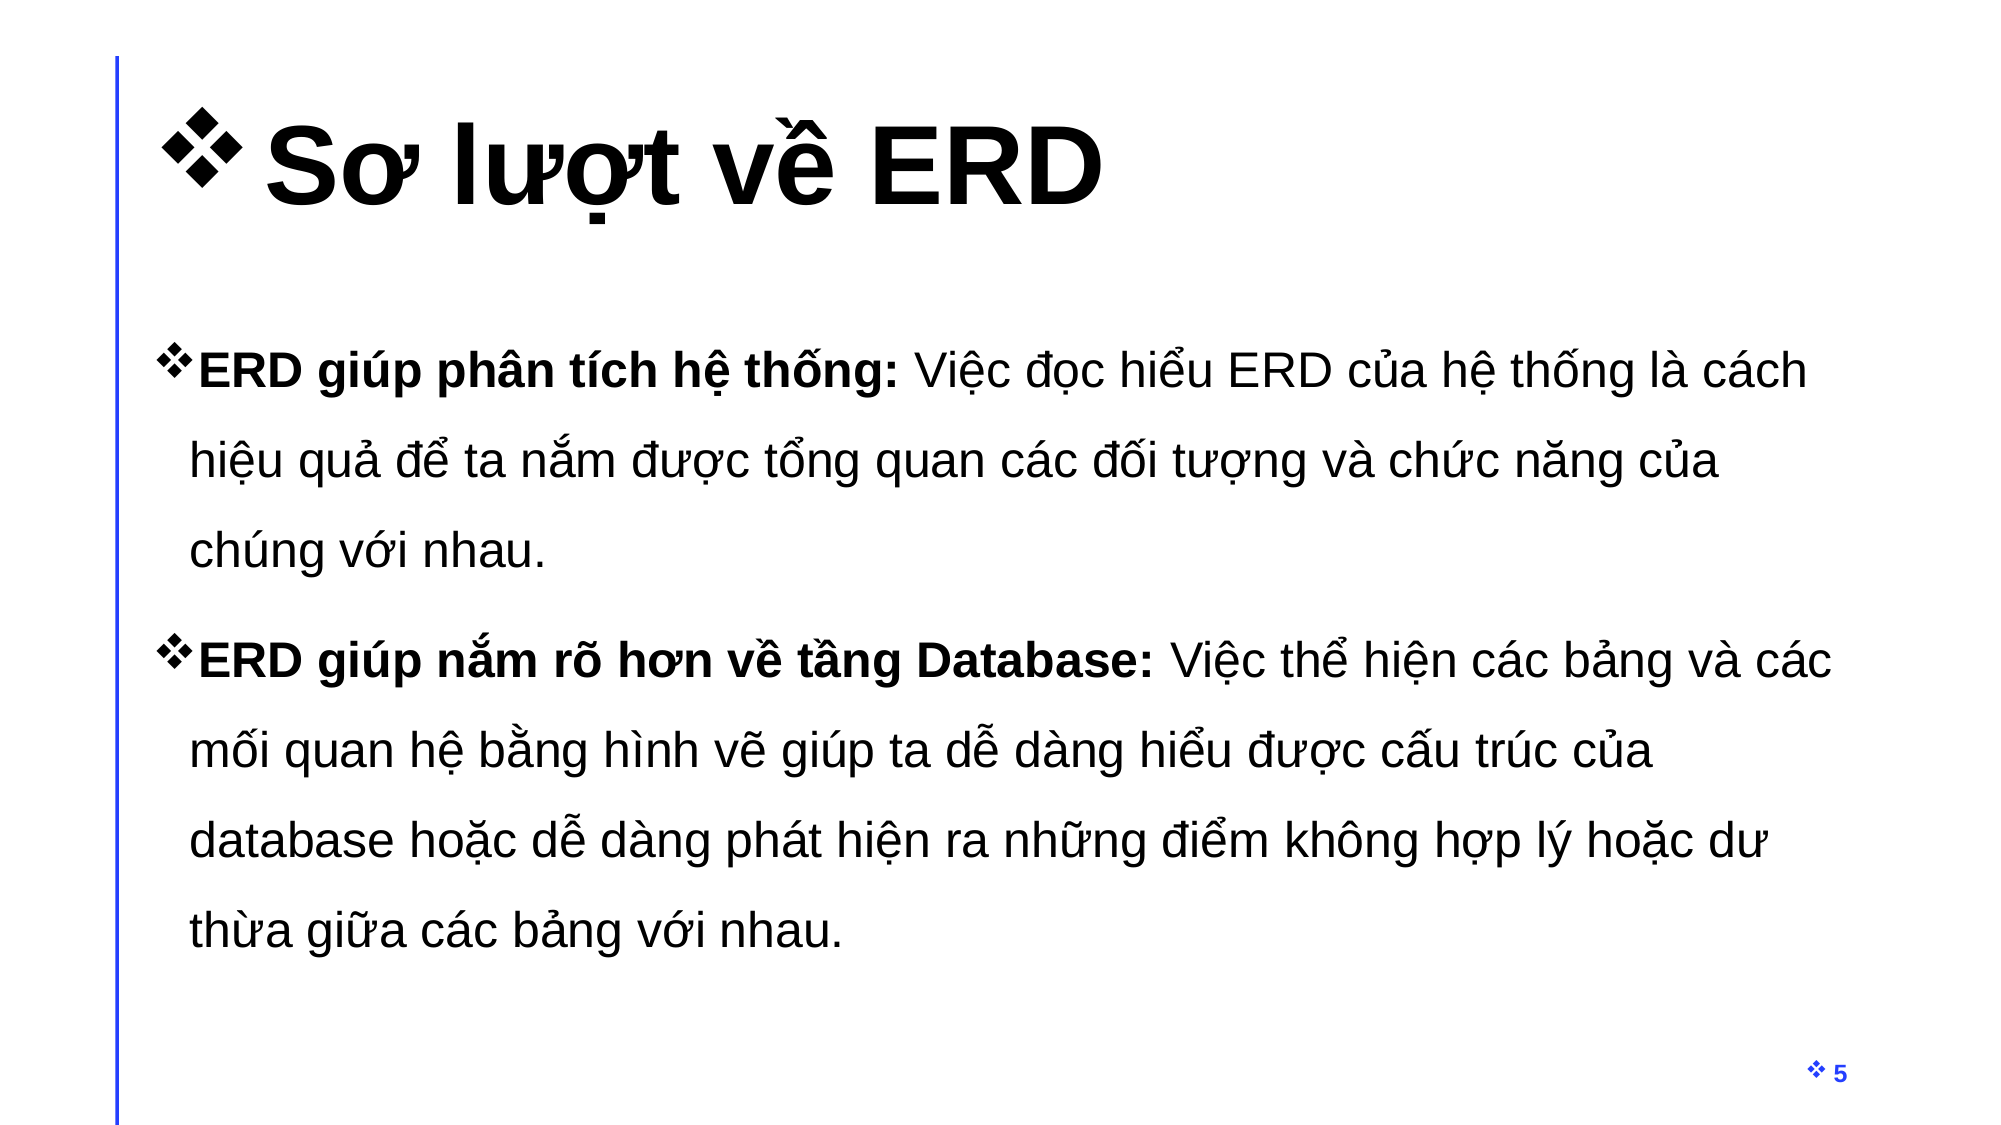

# Sơ lượt về ERD
ERD giúp phân tích hệ thống: Việc đọc hiểu ERD của hệ thống là cách hiệu quả để ta nắm được tổng quan các đối tượng và chức năng của chúng với nhau.
ERD giúp nắm rõ hơn về tầng Database: Việc thể hiện các bảng và các mối quan hệ bằng hình vẽ giúp ta dễ dàng hiểu được cấu trúc của database hoặc dễ dàng phát hiện ra những điểm không hợp lý hoặc dư thừa giữa các bảng với nhau.
5